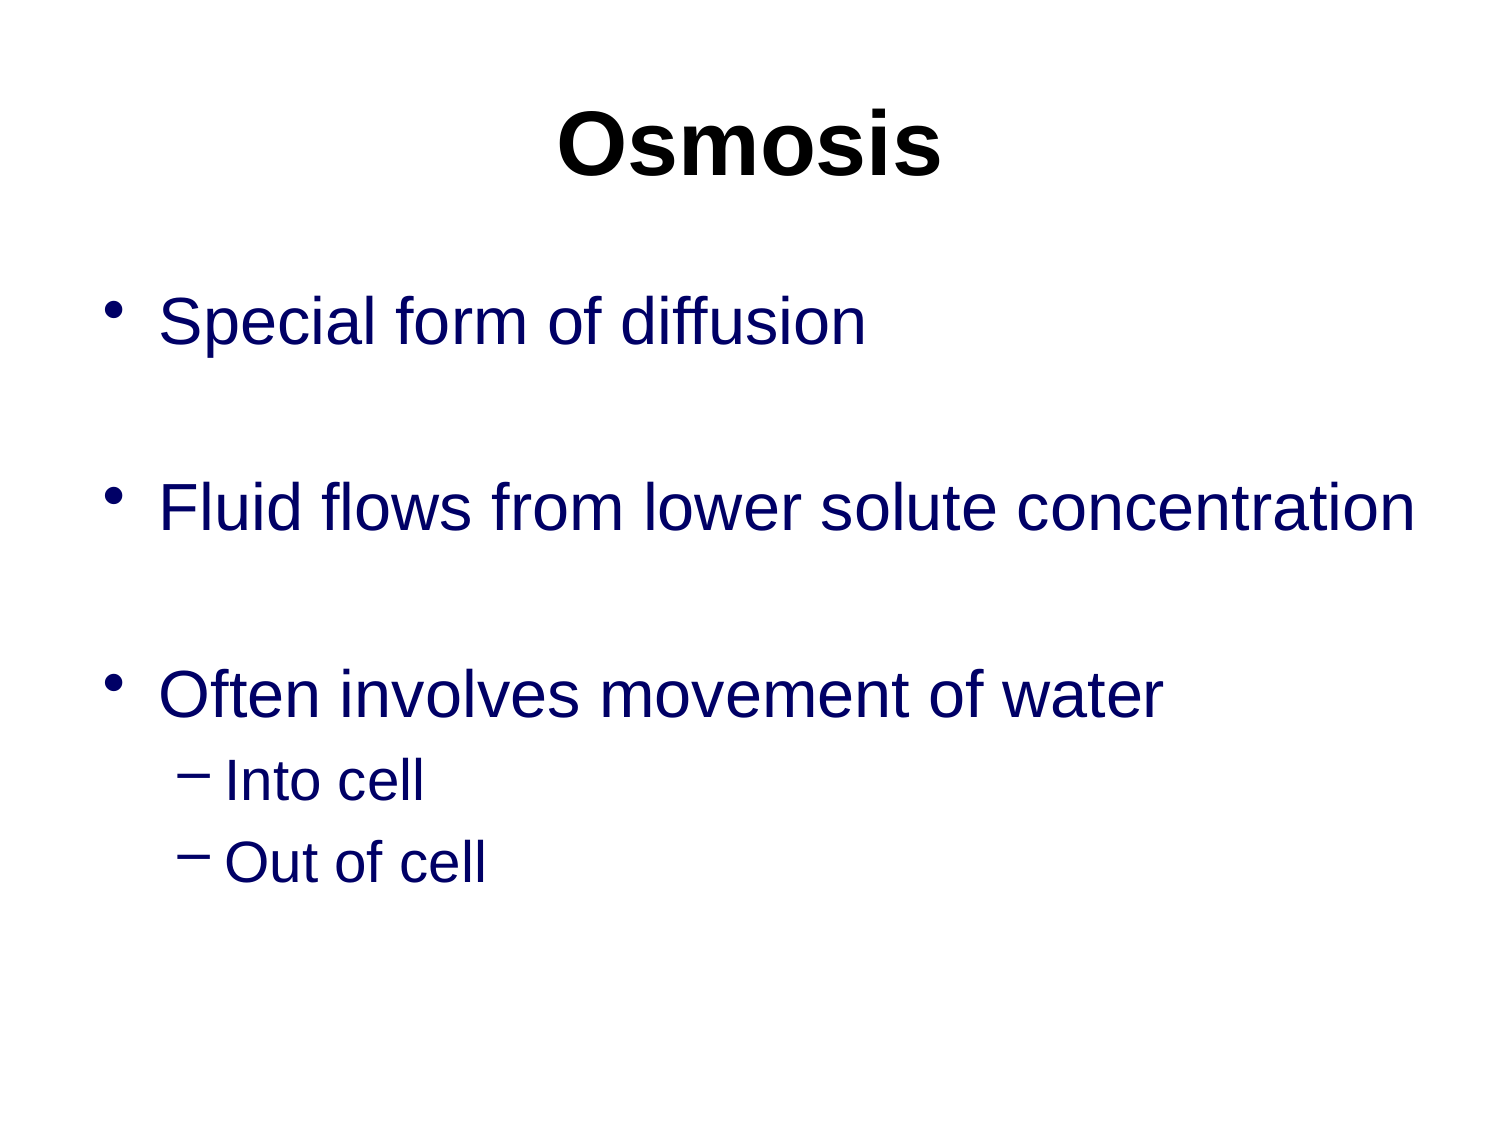

# Osmosis
Special form of diffusion

Fluid flows from lower solute concentration

Often involves movement of water
Into cell
Out of cell